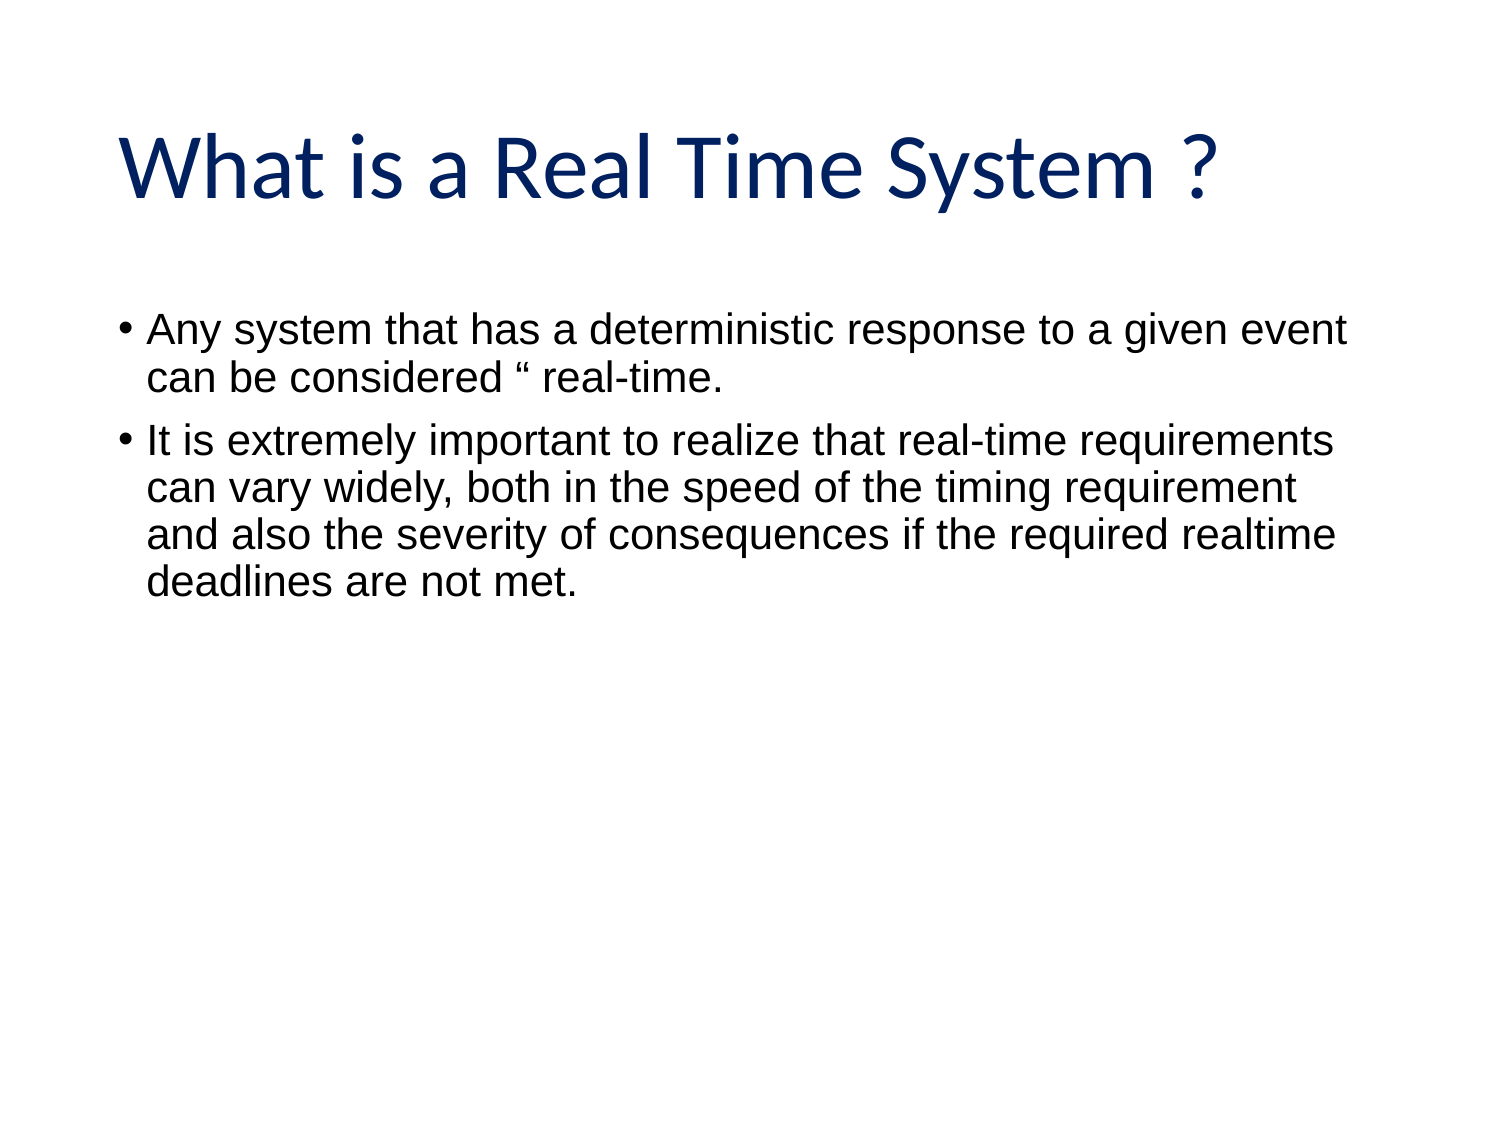

# What is a Real Time System ?
Any system that has a deterministic response to a given event can be considered “ real-time.
It is extremely important to realize that real-time requirements can vary widely, both in the speed of the timing requirement and also the severity of consequences if the required realtime deadlines are not met.